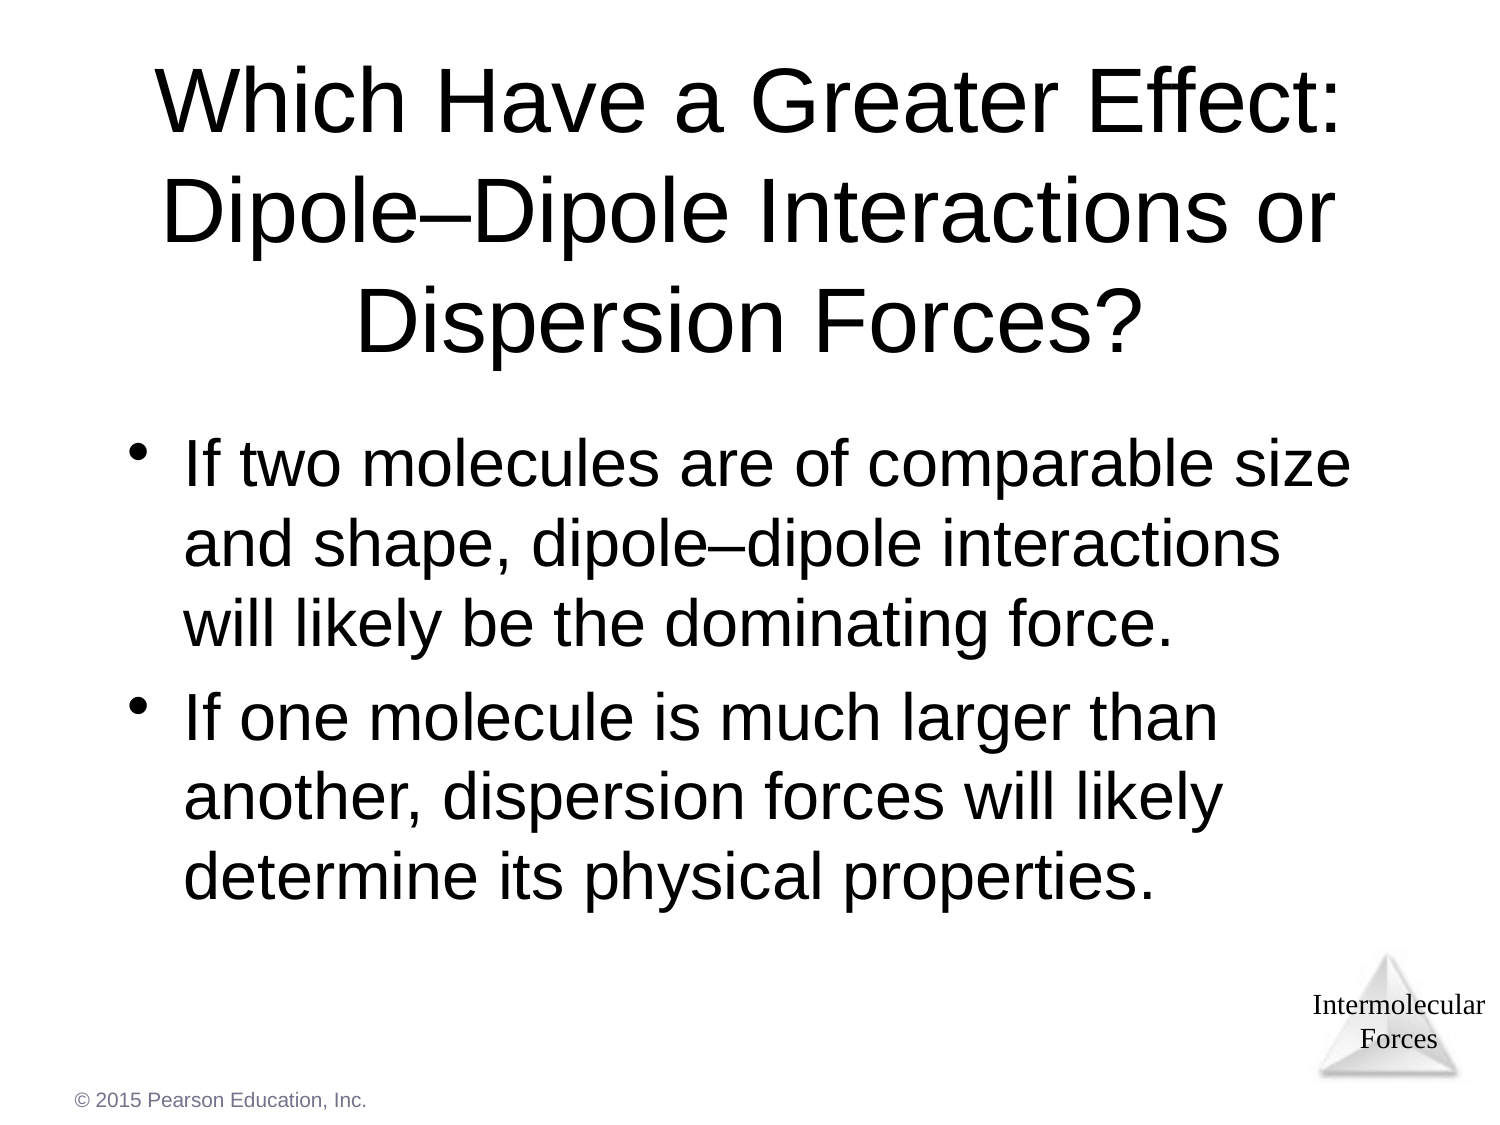

# Which Have a Greater Effect: Dipole–Dipole Interactions or Dispersion Forces?
If two molecules are of comparable size and shape, dipole–dipole interactions will likely be the dominating force.
If one molecule is much larger than another, dispersion forces will likely determine its physical properties.